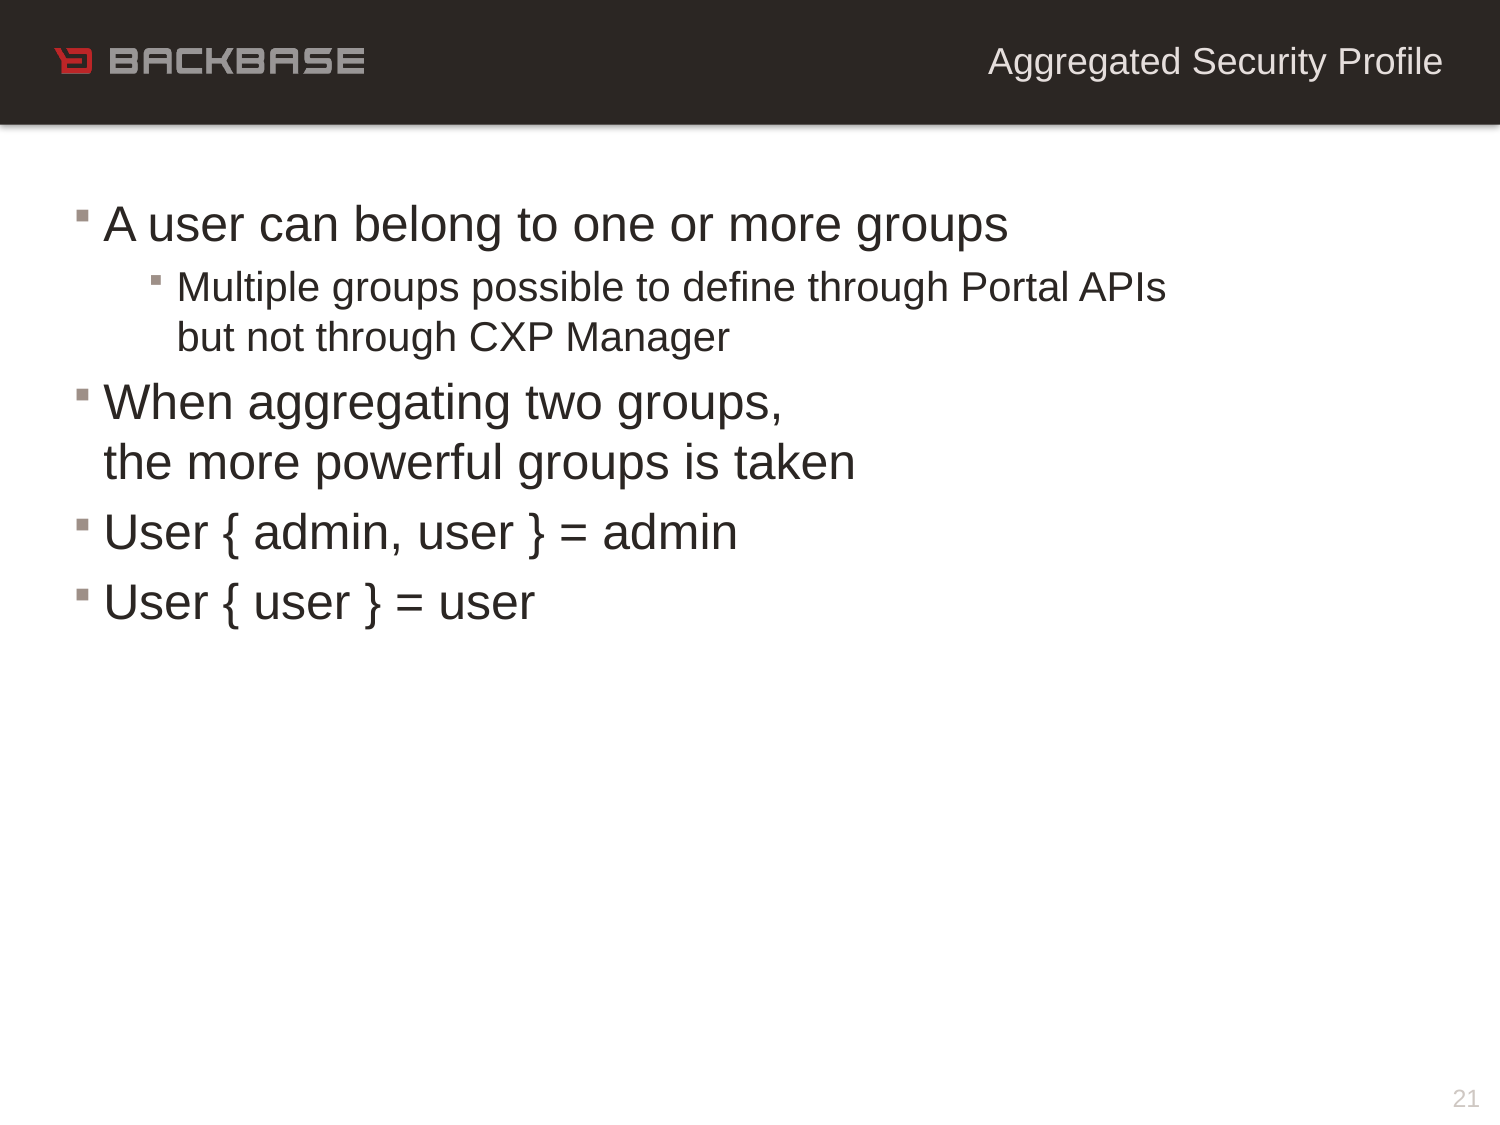

Aggregated Security Profile
A user can belong to one or more groups
Multiple groups possible to define through Portal APIs
but not through CXP Manager
When aggregating two groups,
the more powerful groups is taken
User { admin, user } = admin
User { user } = user

21